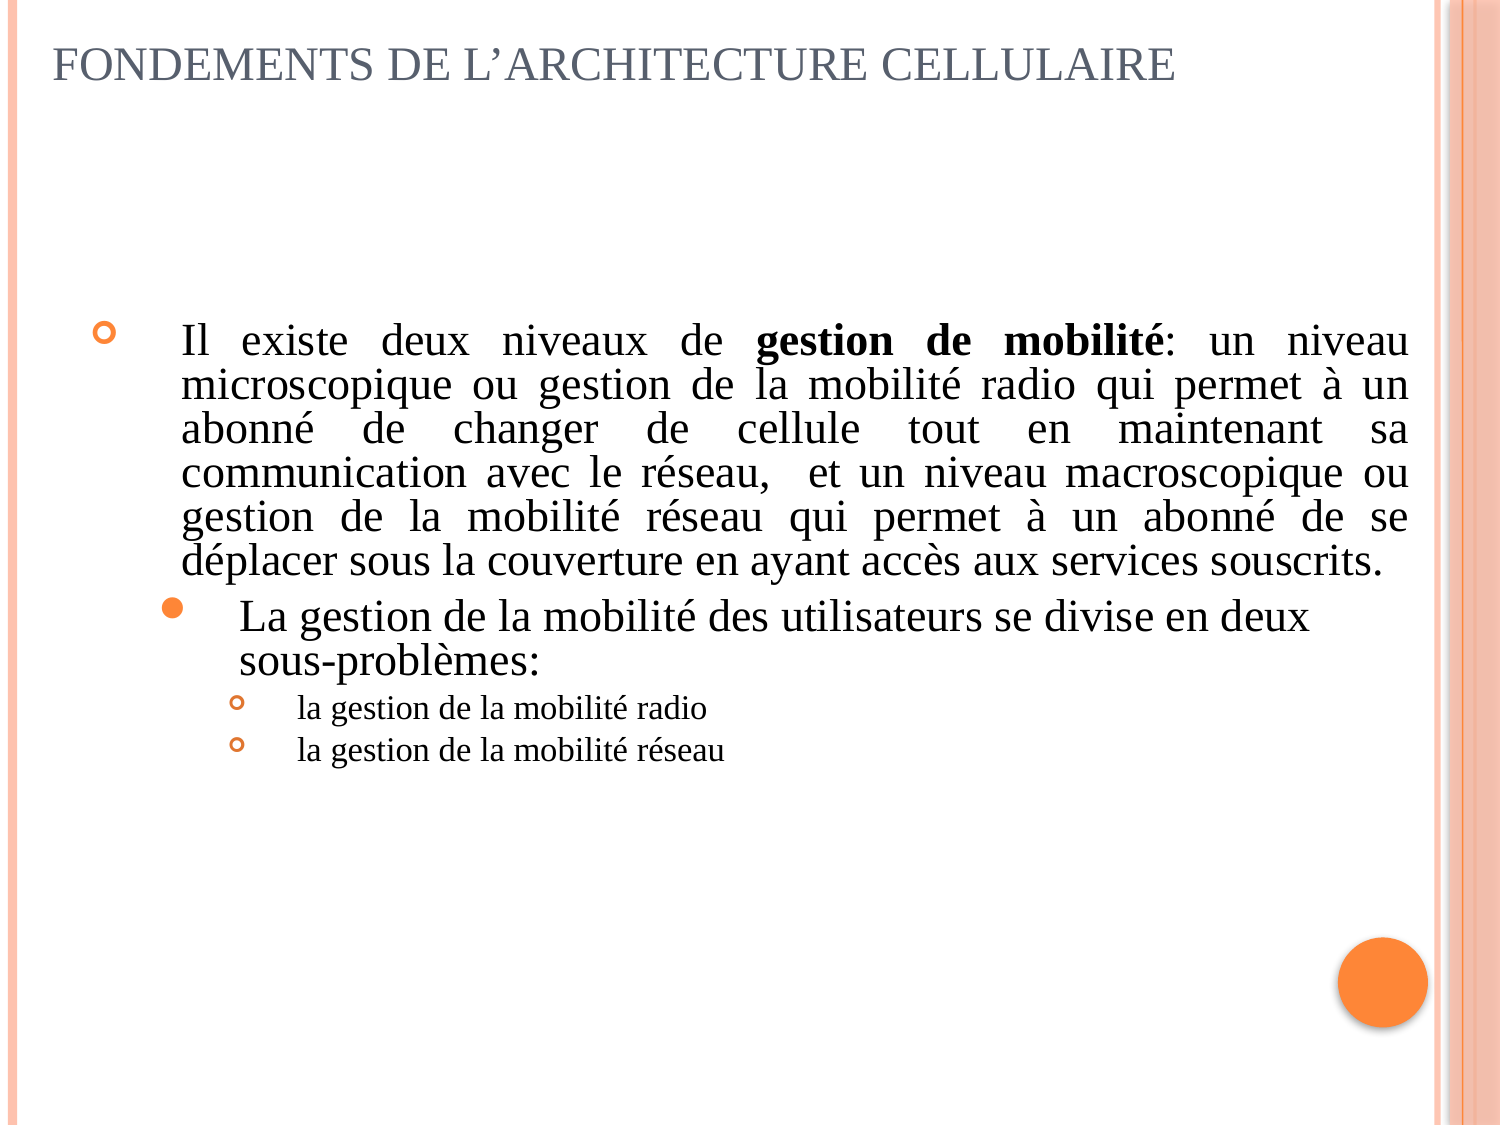

# Fondements de l’architecture cellulaire
Il existe deux niveaux de gestion de mobilité: un niveau microscopique ou gestion de la mobilité radio qui permet à un abonné de changer de cellule tout en maintenant sa communication avec le réseau,  et un niveau macroscopique ou gestion de la mobilité réseau qui permet à un abonné de se déplacer sous la couverture en ayant accès aux services souscrits.
La gestion de la mobilité des utilisateurs se divise en deux sous-problèmes:
la gestion de la mobilité radio
la gestion de la mobilité réseau

39